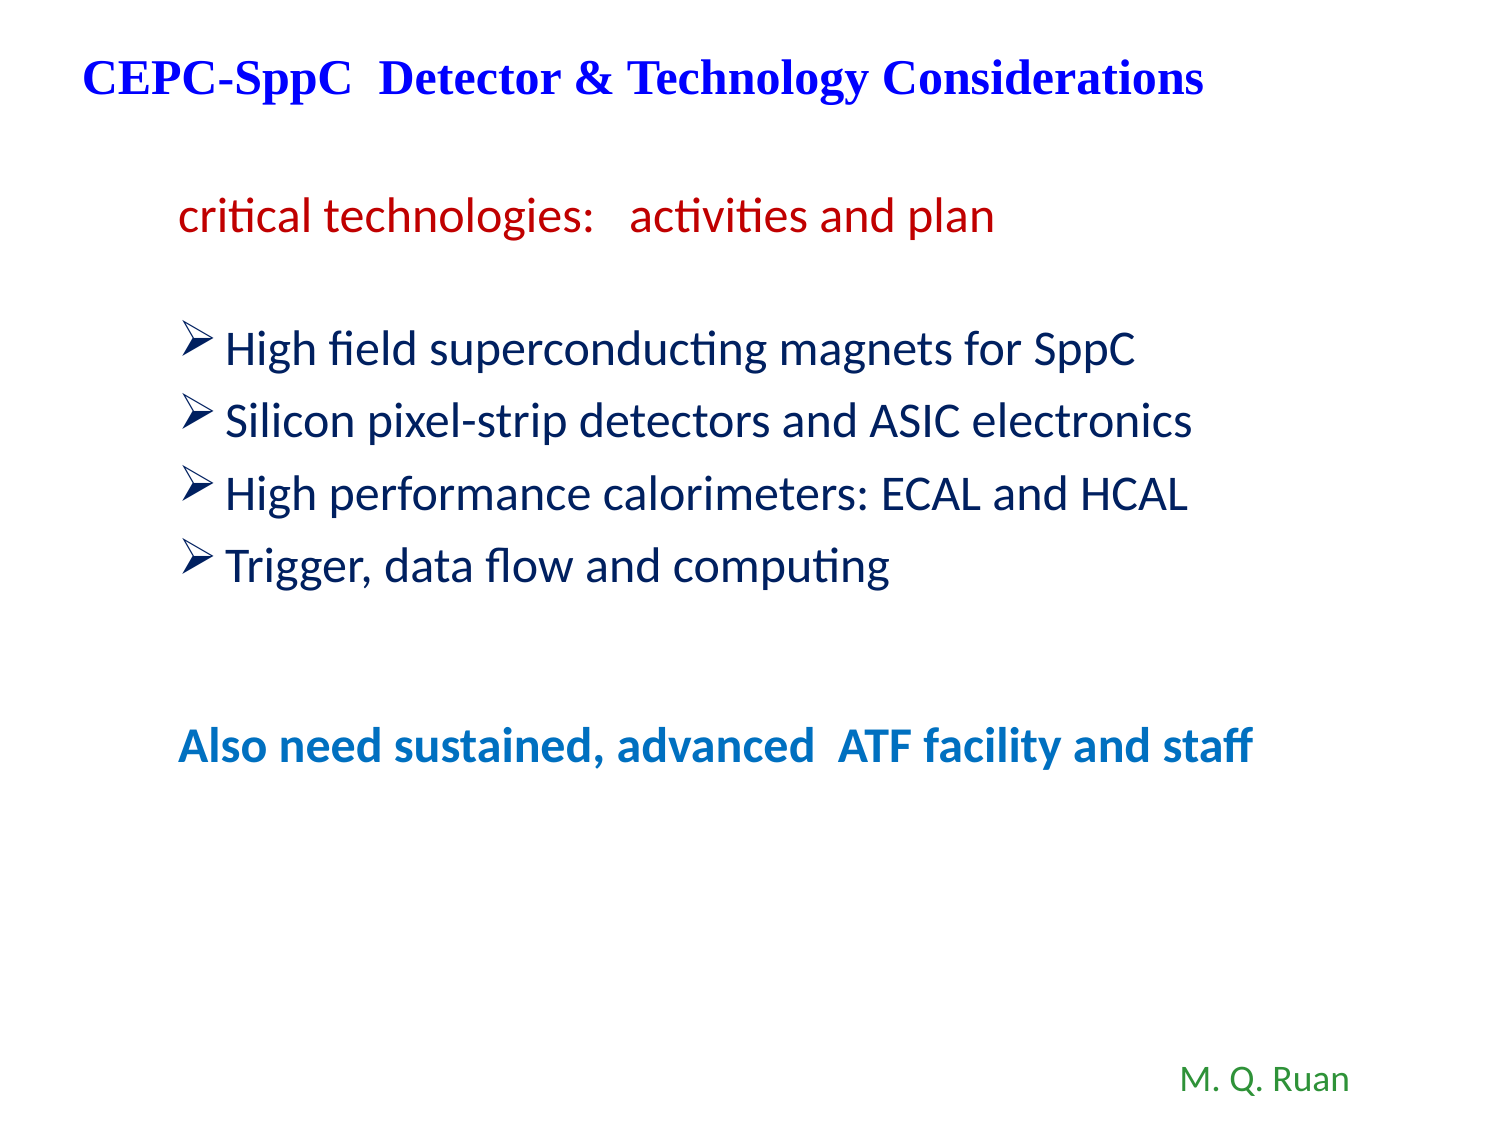

CEPC-SppC  Detector & Technology Considerations
critical technologies:   activities and plan

High field superconducting magnets for SppC
Silicon pixel-strip detectors and ASIC electronics
High performance calorimeters: ECAL and HCAL
Trigger, data flow and computing

Also need sustained, advanced  ATF facility and staff

M. Q. Ruan